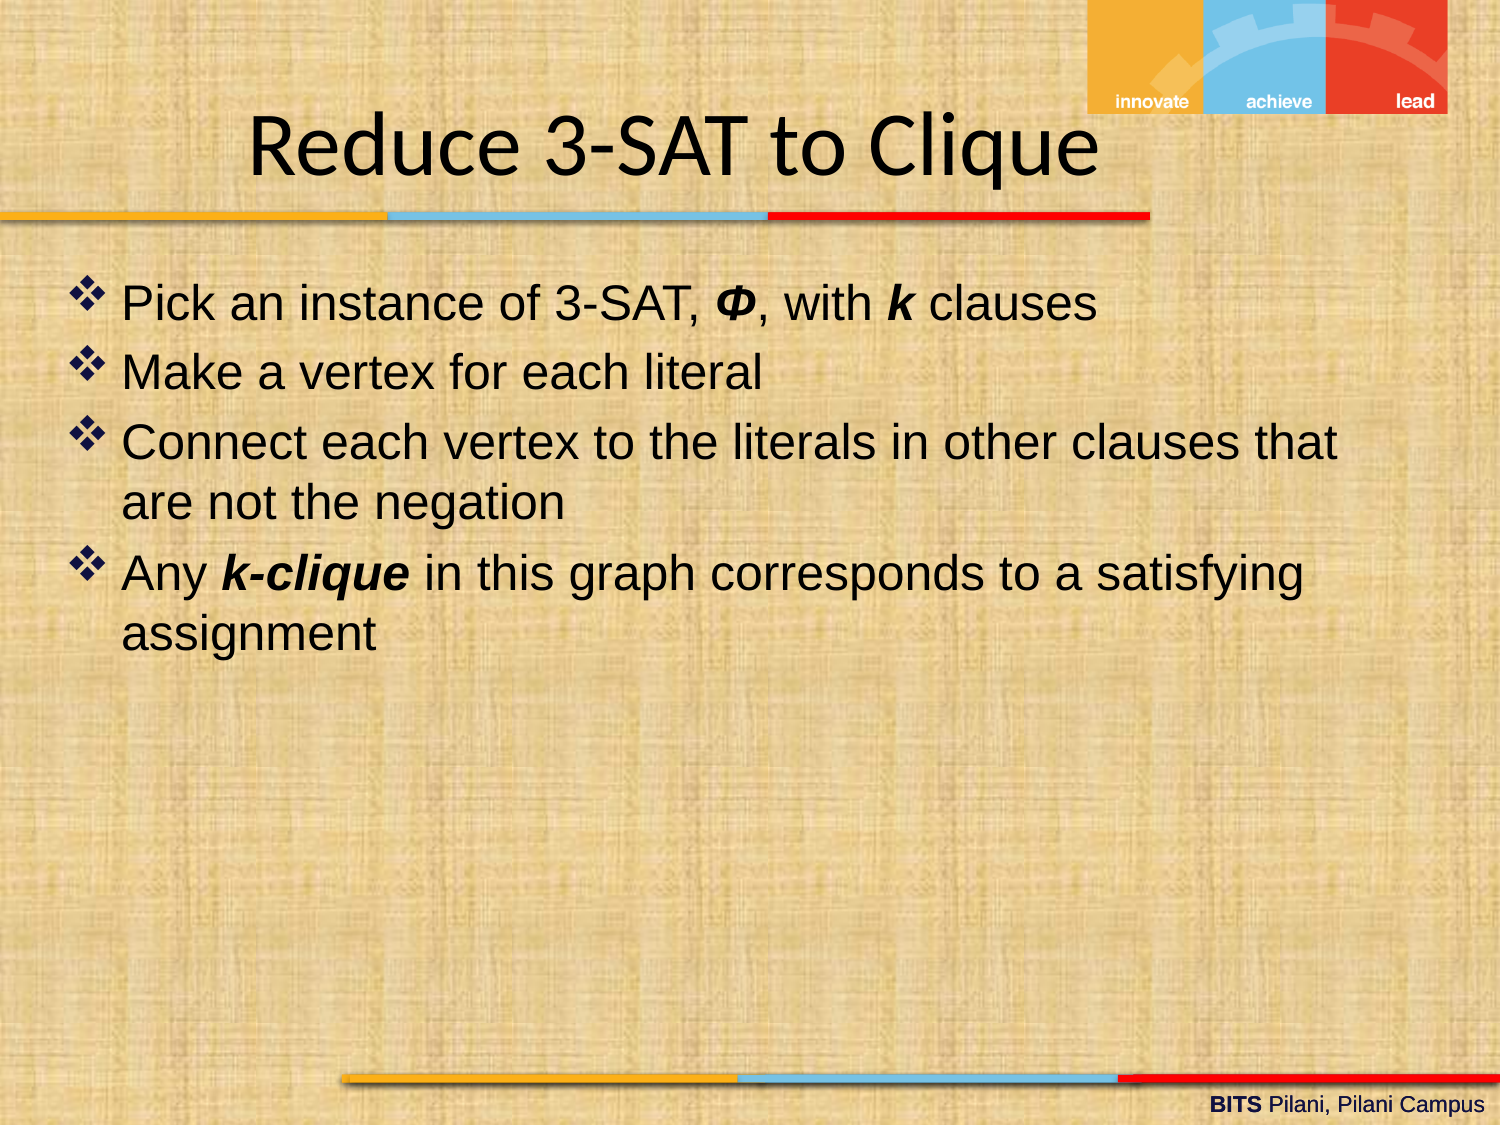

Reduce 3-SAT to Clique
Pick an instance of 3-SAT, Φ, with k clauses
Make a vertex for each literal
Connect each vertex to the literals in other clauses that are not the negation
Any k-clique in this graph corresponds to a satisfying assignment